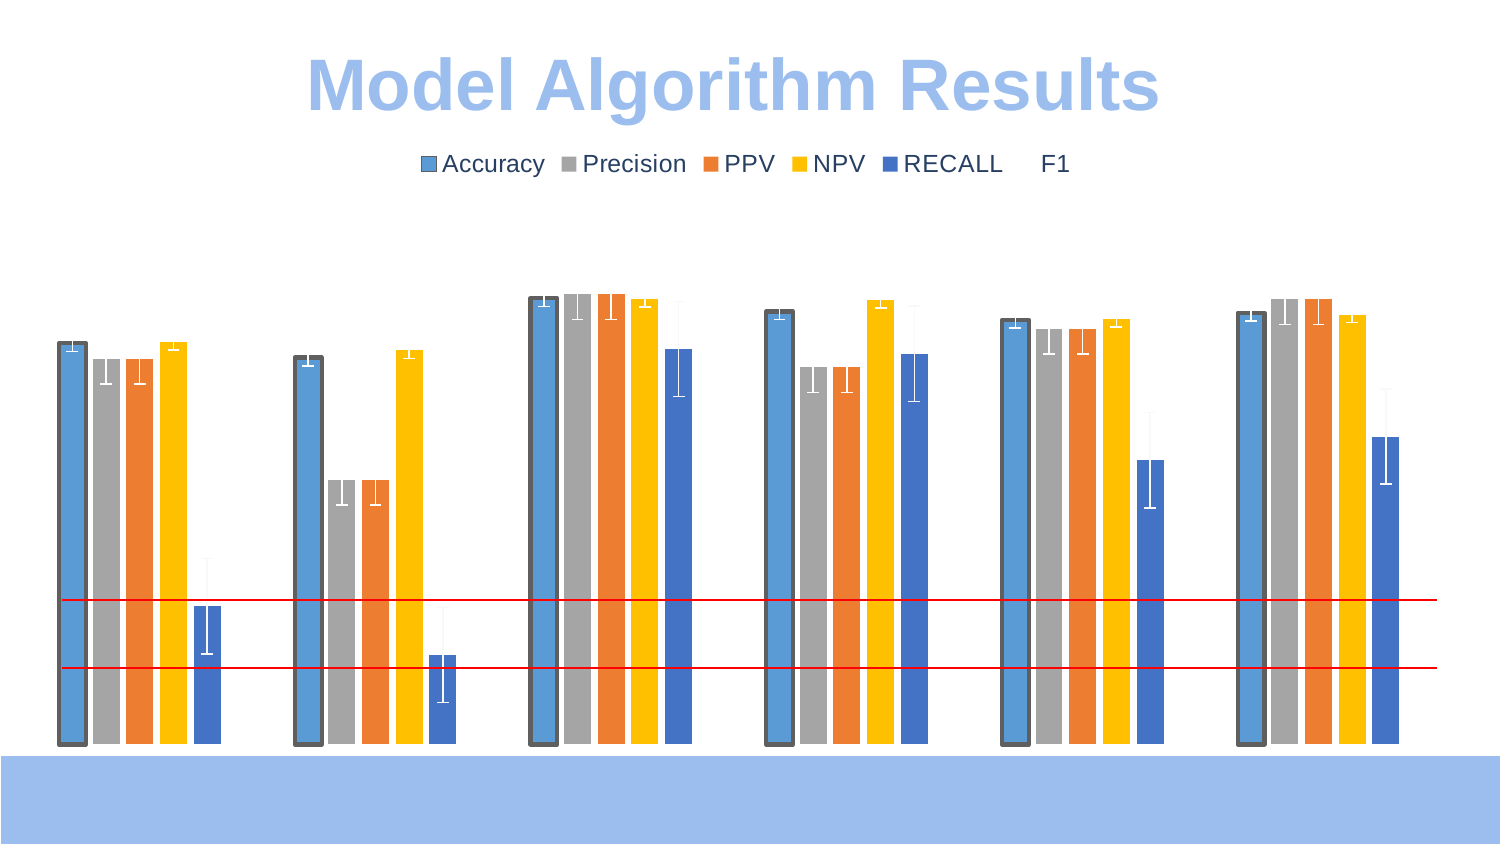

# Model Algorithm Results

### Chart

| Category | Accuracy | Precision | PPV | NPV | RECALL | F1 |
|---|---|---|---|---|---|---|
| ExtraTrees | 0.87747997304784 | 0.843729903536977 | 0.843729903536977 | 0.879565960491275 | 0.302164900967296 | 0.444972019671019 |
| Kneighbors | 0.846185520700756 | 0.57930565010211 | 0.57930565010211 | 0.861715191126955 | 0.195992630124366 | 0.292892789537084 |
| XGBoost | 0.975780489630905 | 0.984272608125819 | 0.984272608125819 | 0.974365692825014 | 0.86480884385076 | 0.920681623145764 |
| DecisionTree | 0.946956651942801 | 0.825216811207471 | 0.825216811207471 | 0.971598325606517 | 0.854675264854905 | 0.839687747482747 |
| RandomForest | 0.928352174889571 | 0.909029649595687 | 0.909029649595687 | 0.930767287122041 | 0.621372639336711 | 0.738166894664842 |
| GradientBoosting | 0.943999401063113 | 0.974017321785476 | 0.974017321785476 | 0.940199055330634 | 0.673422385997236 | 0.796296296296296 |